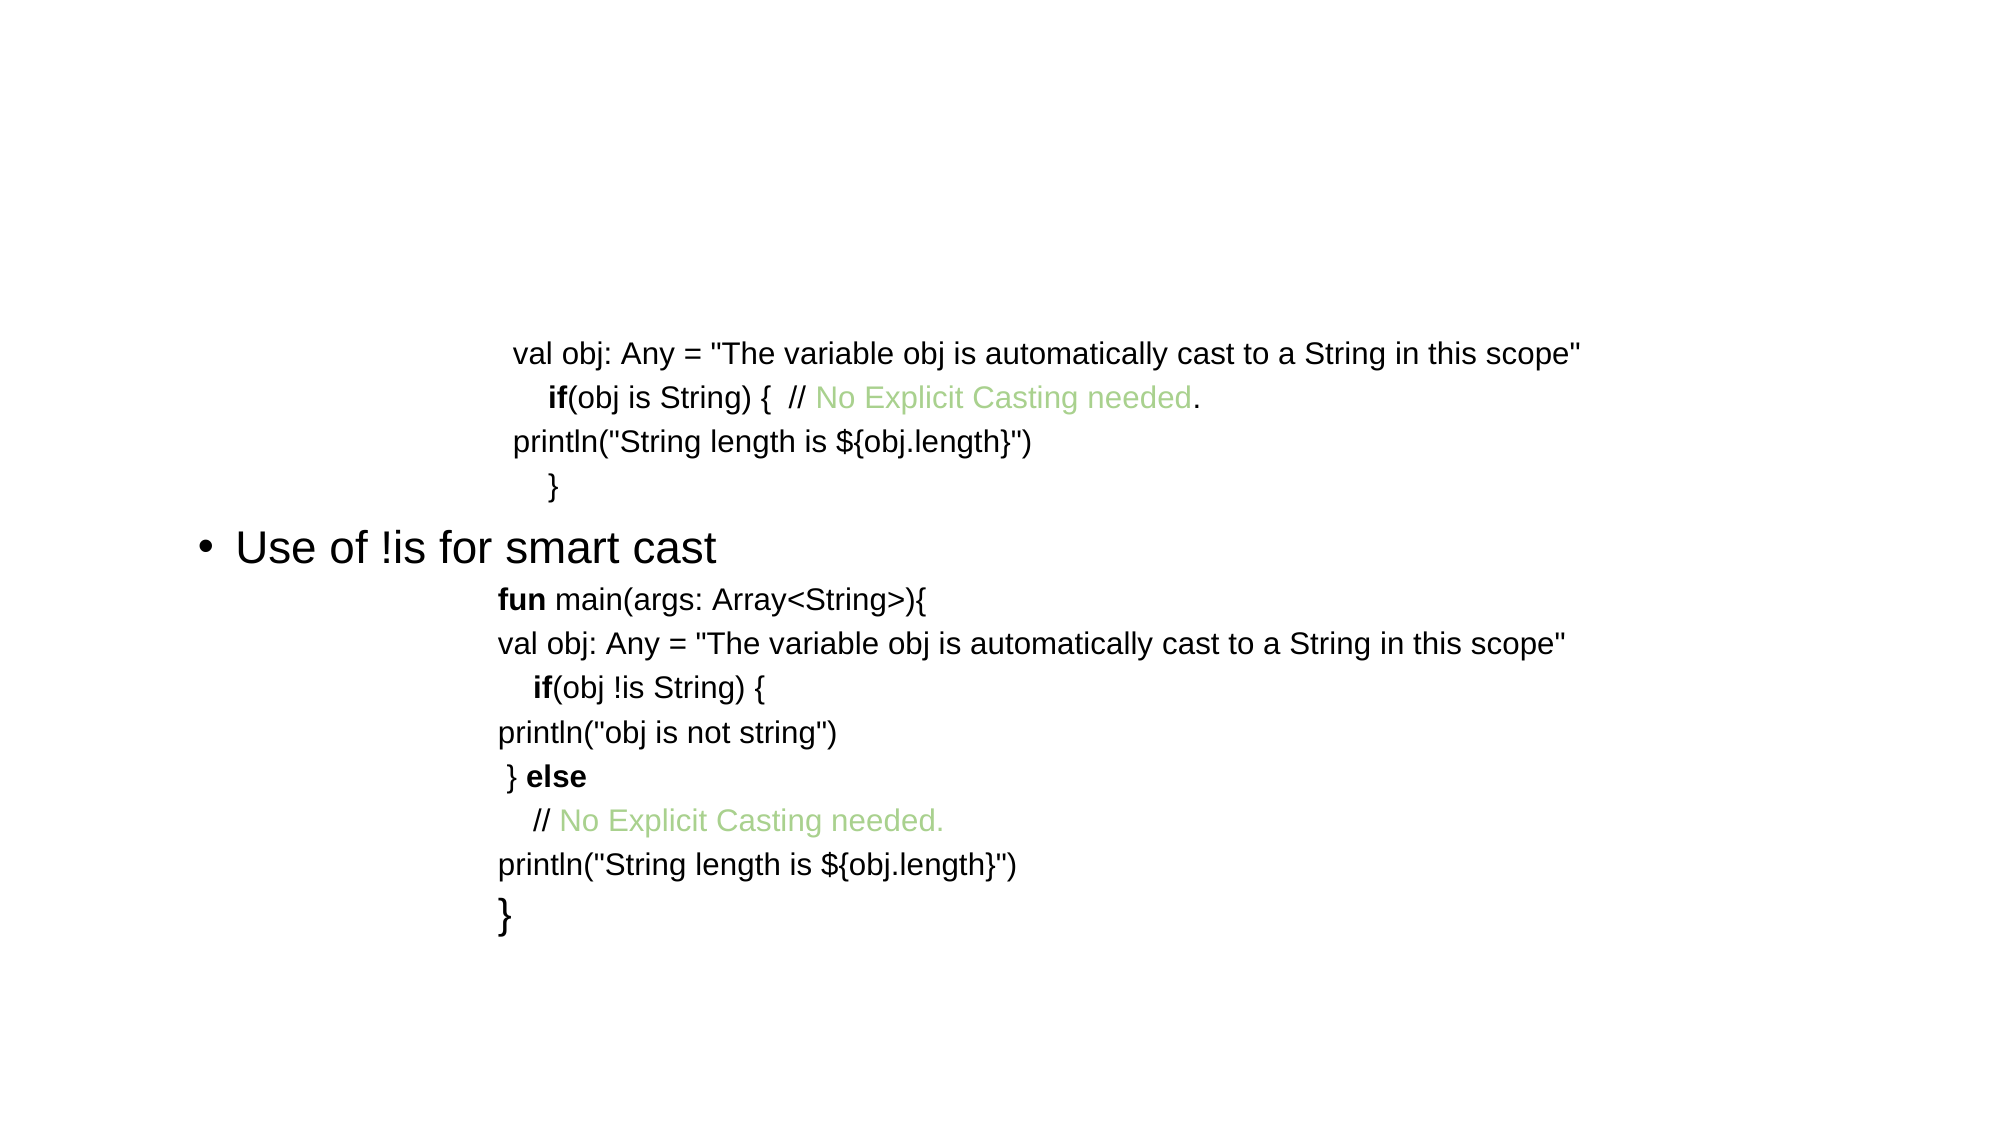

#
val obj: Any = "The variable obj is automatically cast to a String in this scope"
    if(obj is String) {  // No Explicit Casting needed.
println("String length is ${obj.length}")
    }
Use of !is for smart cast
fun main(args: Array<String>){
val obj: Any = "The variable obj is automatically cast to a String in this scope"
    if(obj !is String) {
println("obj is not string")
 } else
    // No Explicit Casting needed.
println("String length is ${obj.length}")
}